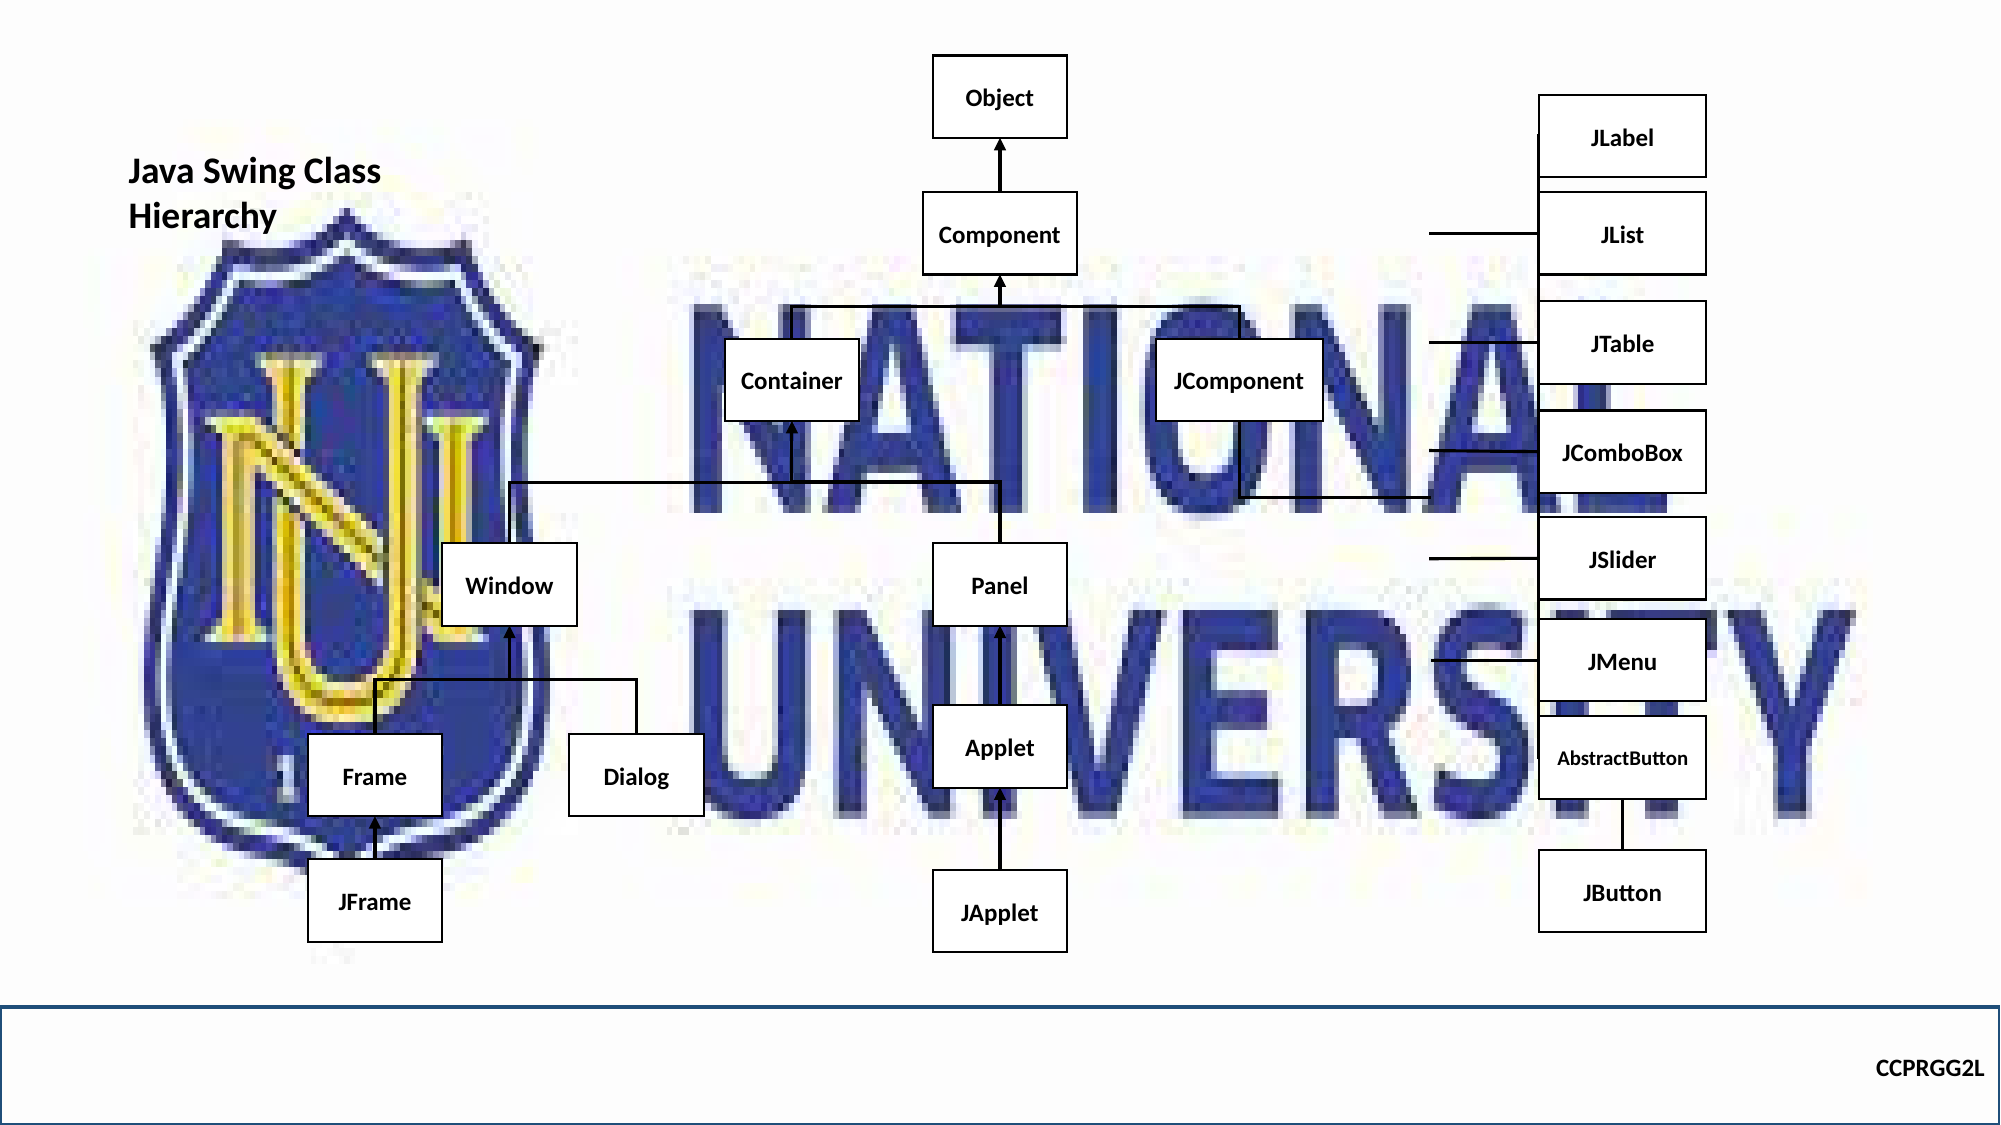

Object
JLabel
Java Swing Class Hierarchy
Component
JList
JTable
Container
JComponent
JComboBox
JSlider
Window
Panel
JMenu
Applet
AbstractButton
Frame
Dialog
JButton
JFrame
JApplet
CCPRGG2L